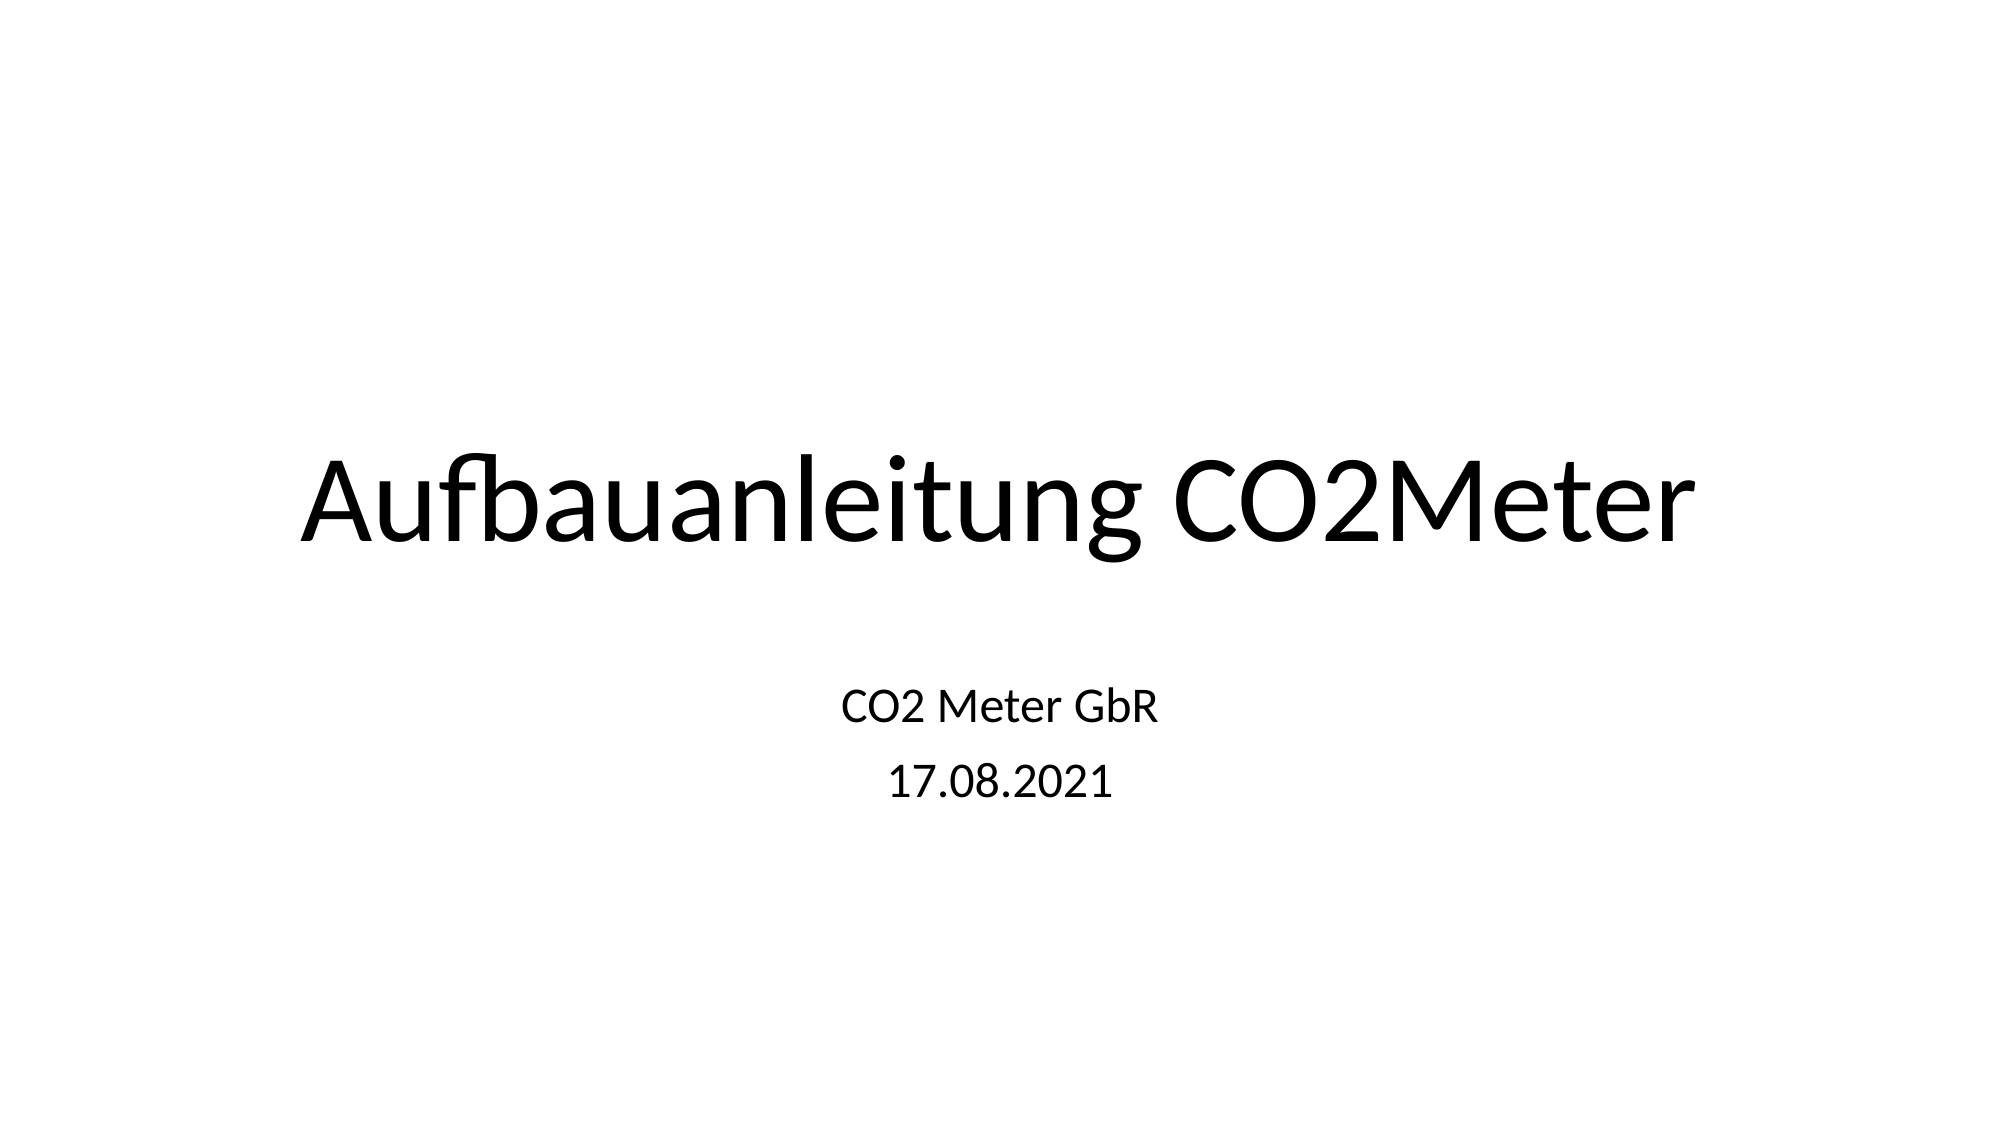

# Aufbauanleitung CO2Meter

CO2 Meter GbR
17.08.2021